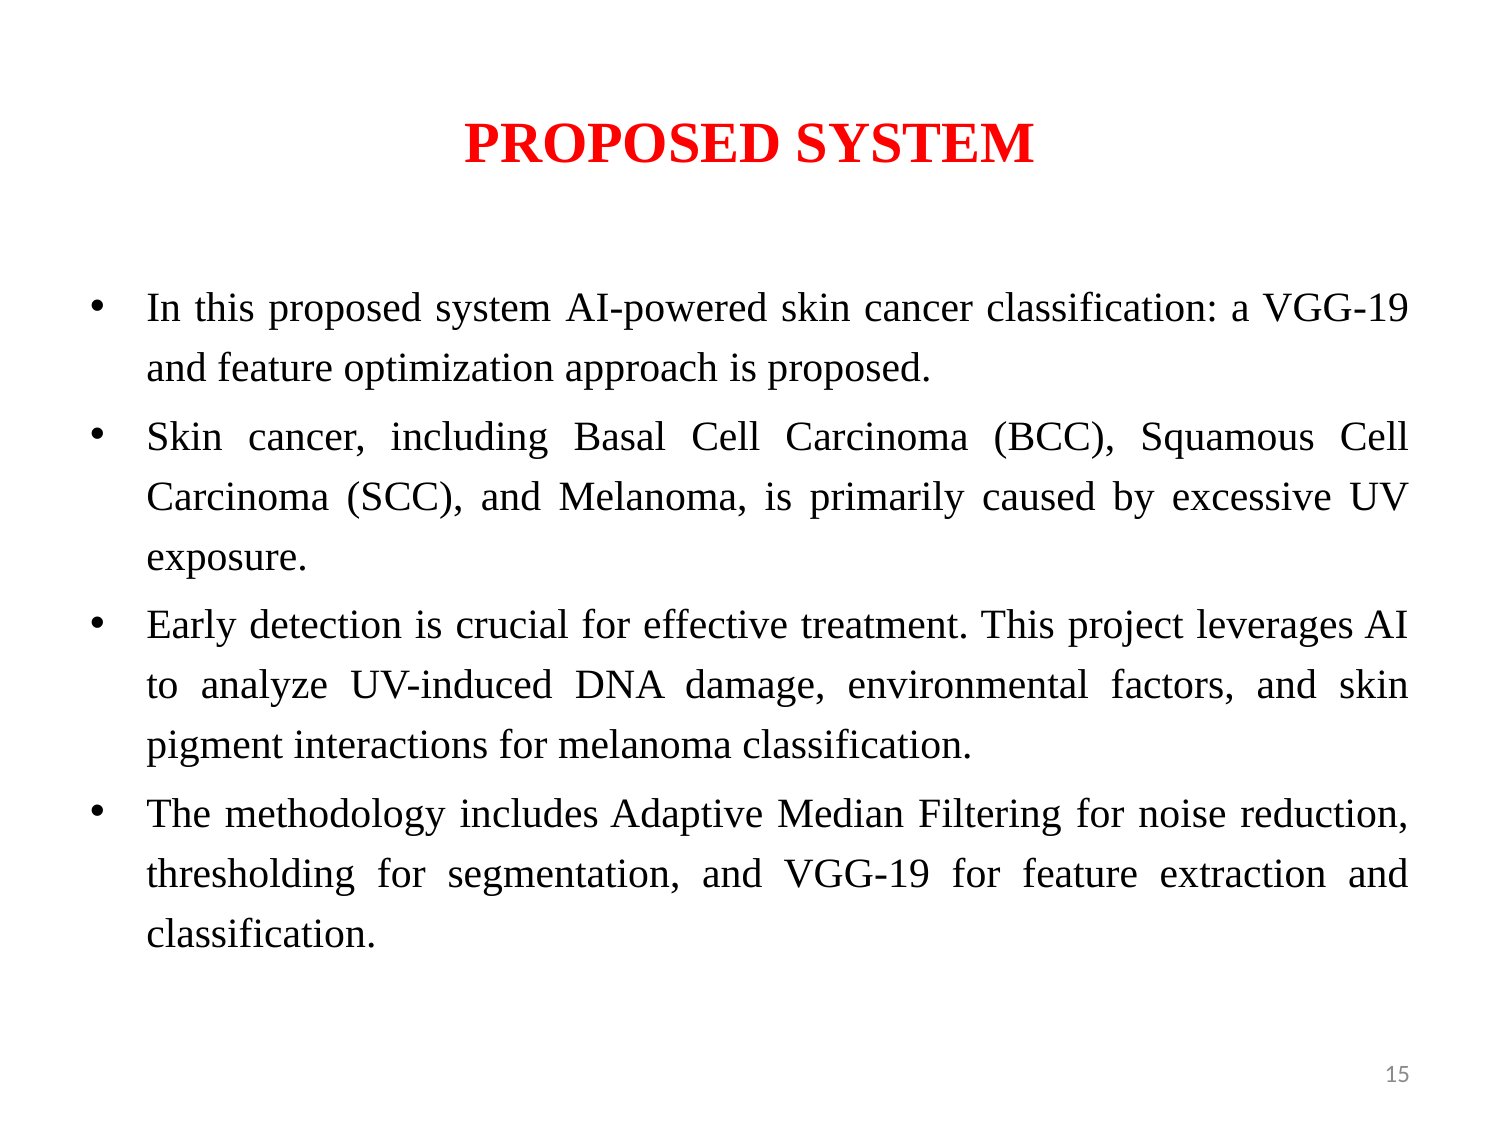

# PROPOSED SYSTEM
In this proposed system AI-powered skin cancer classification: a VGG-19 and feature optimization approach is proposed.
Skin cancer, including Basal Cell Carcinoma (BCC), Squamous Cell Carcinoma (SCC), and Melanoma, is primarily caused by excessive UV exposure.
Early detection is crucial for effective treatment. This project leverages AI to analyze UV-induced DNA damage, environmental factors, and skin pigment interactions for melanoma classification.
The methodology includes Adaptive Median Filtering for noise reduction, thresholding for segmentation, and VGG-19 for feature extraction and classification.

15